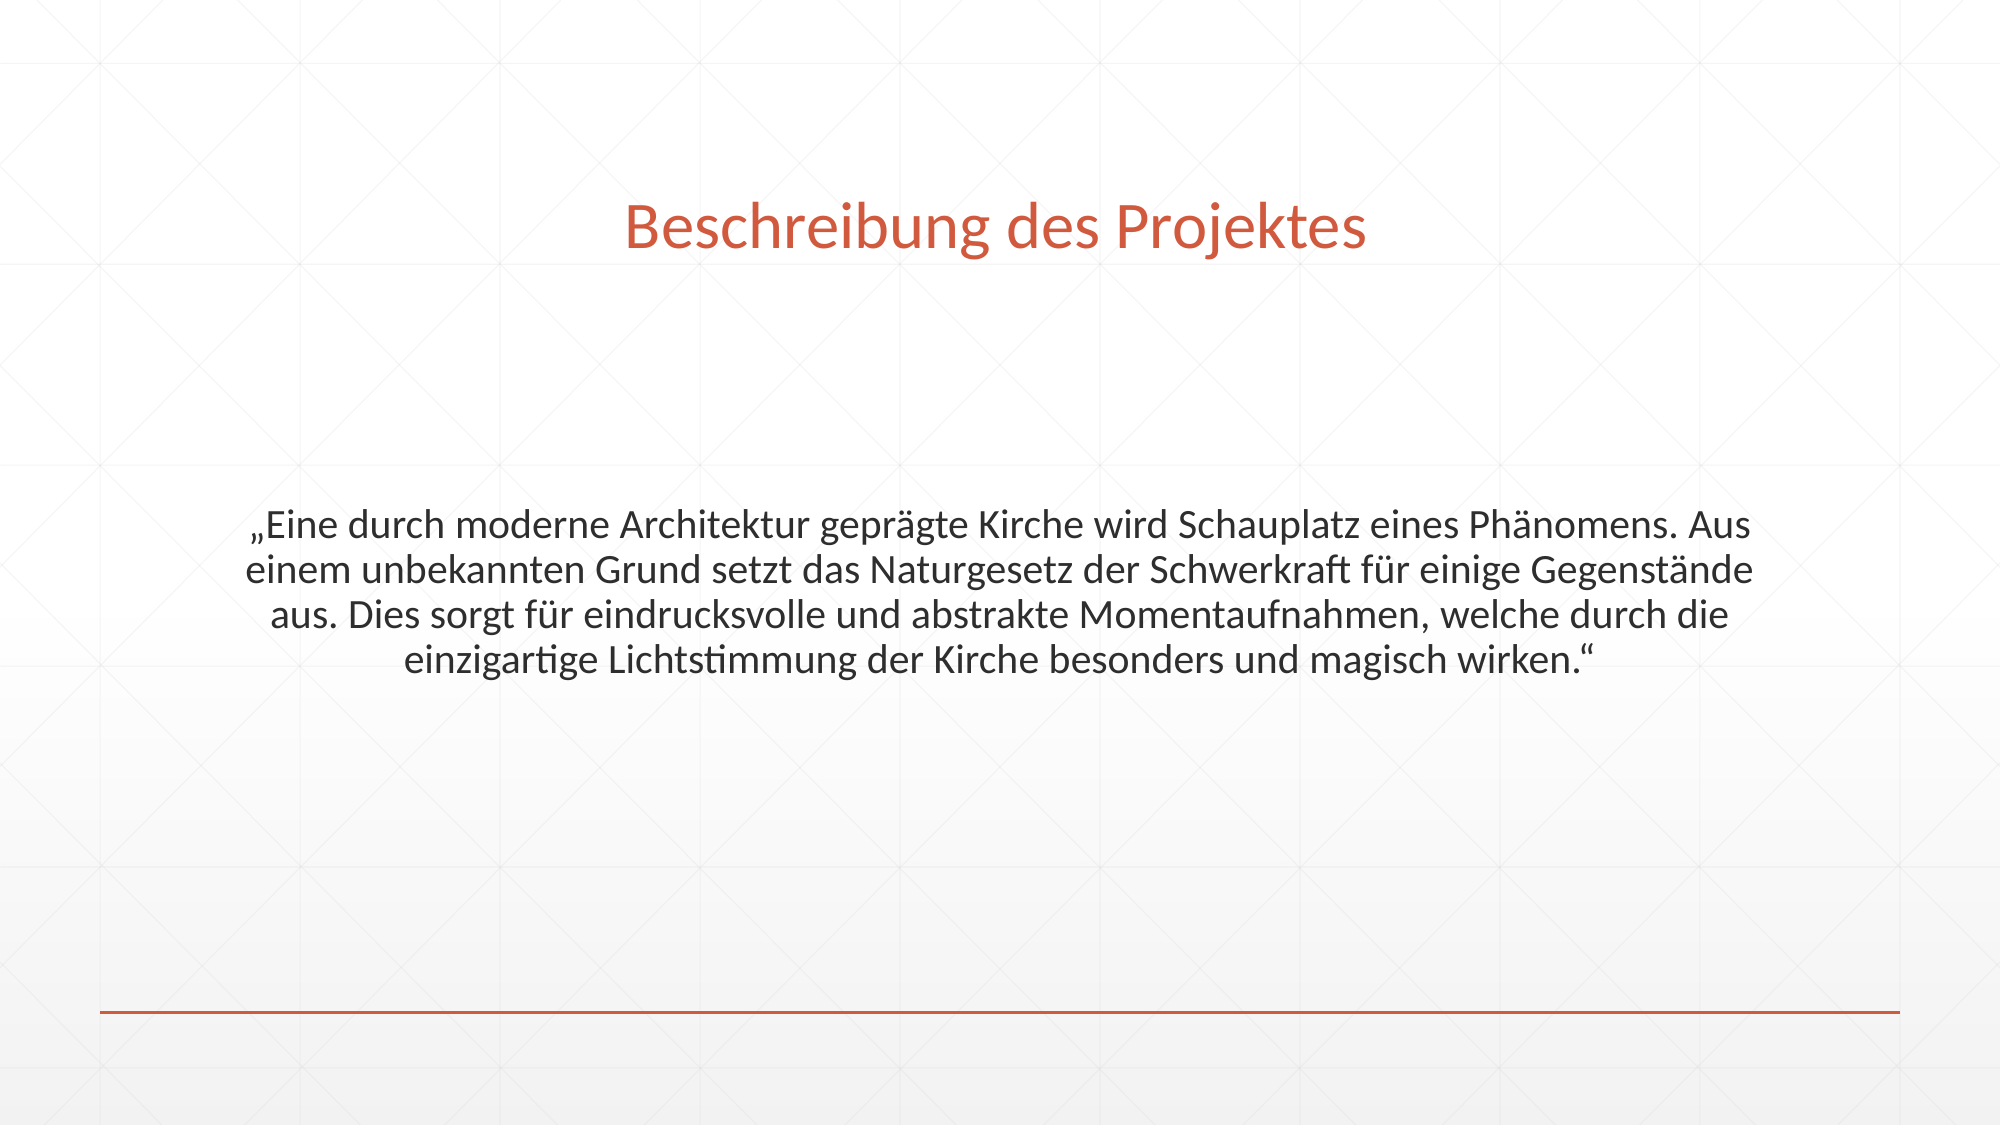

# Beschreibung des Projektes

„Eine durch moderne Architektur geprägte Kirche wird Schauplatz eines Phänomens. Aus einem unbekannten Grund setzt das Naturgesetz der Schwerkraft für einige Gegenstände aus. Dies sorgt für eindrucksvolle und abstrakte Momentaufnahmen, welche durch die einzigartige Lichtstimmung der Kirche besonders und magisch wirken.“